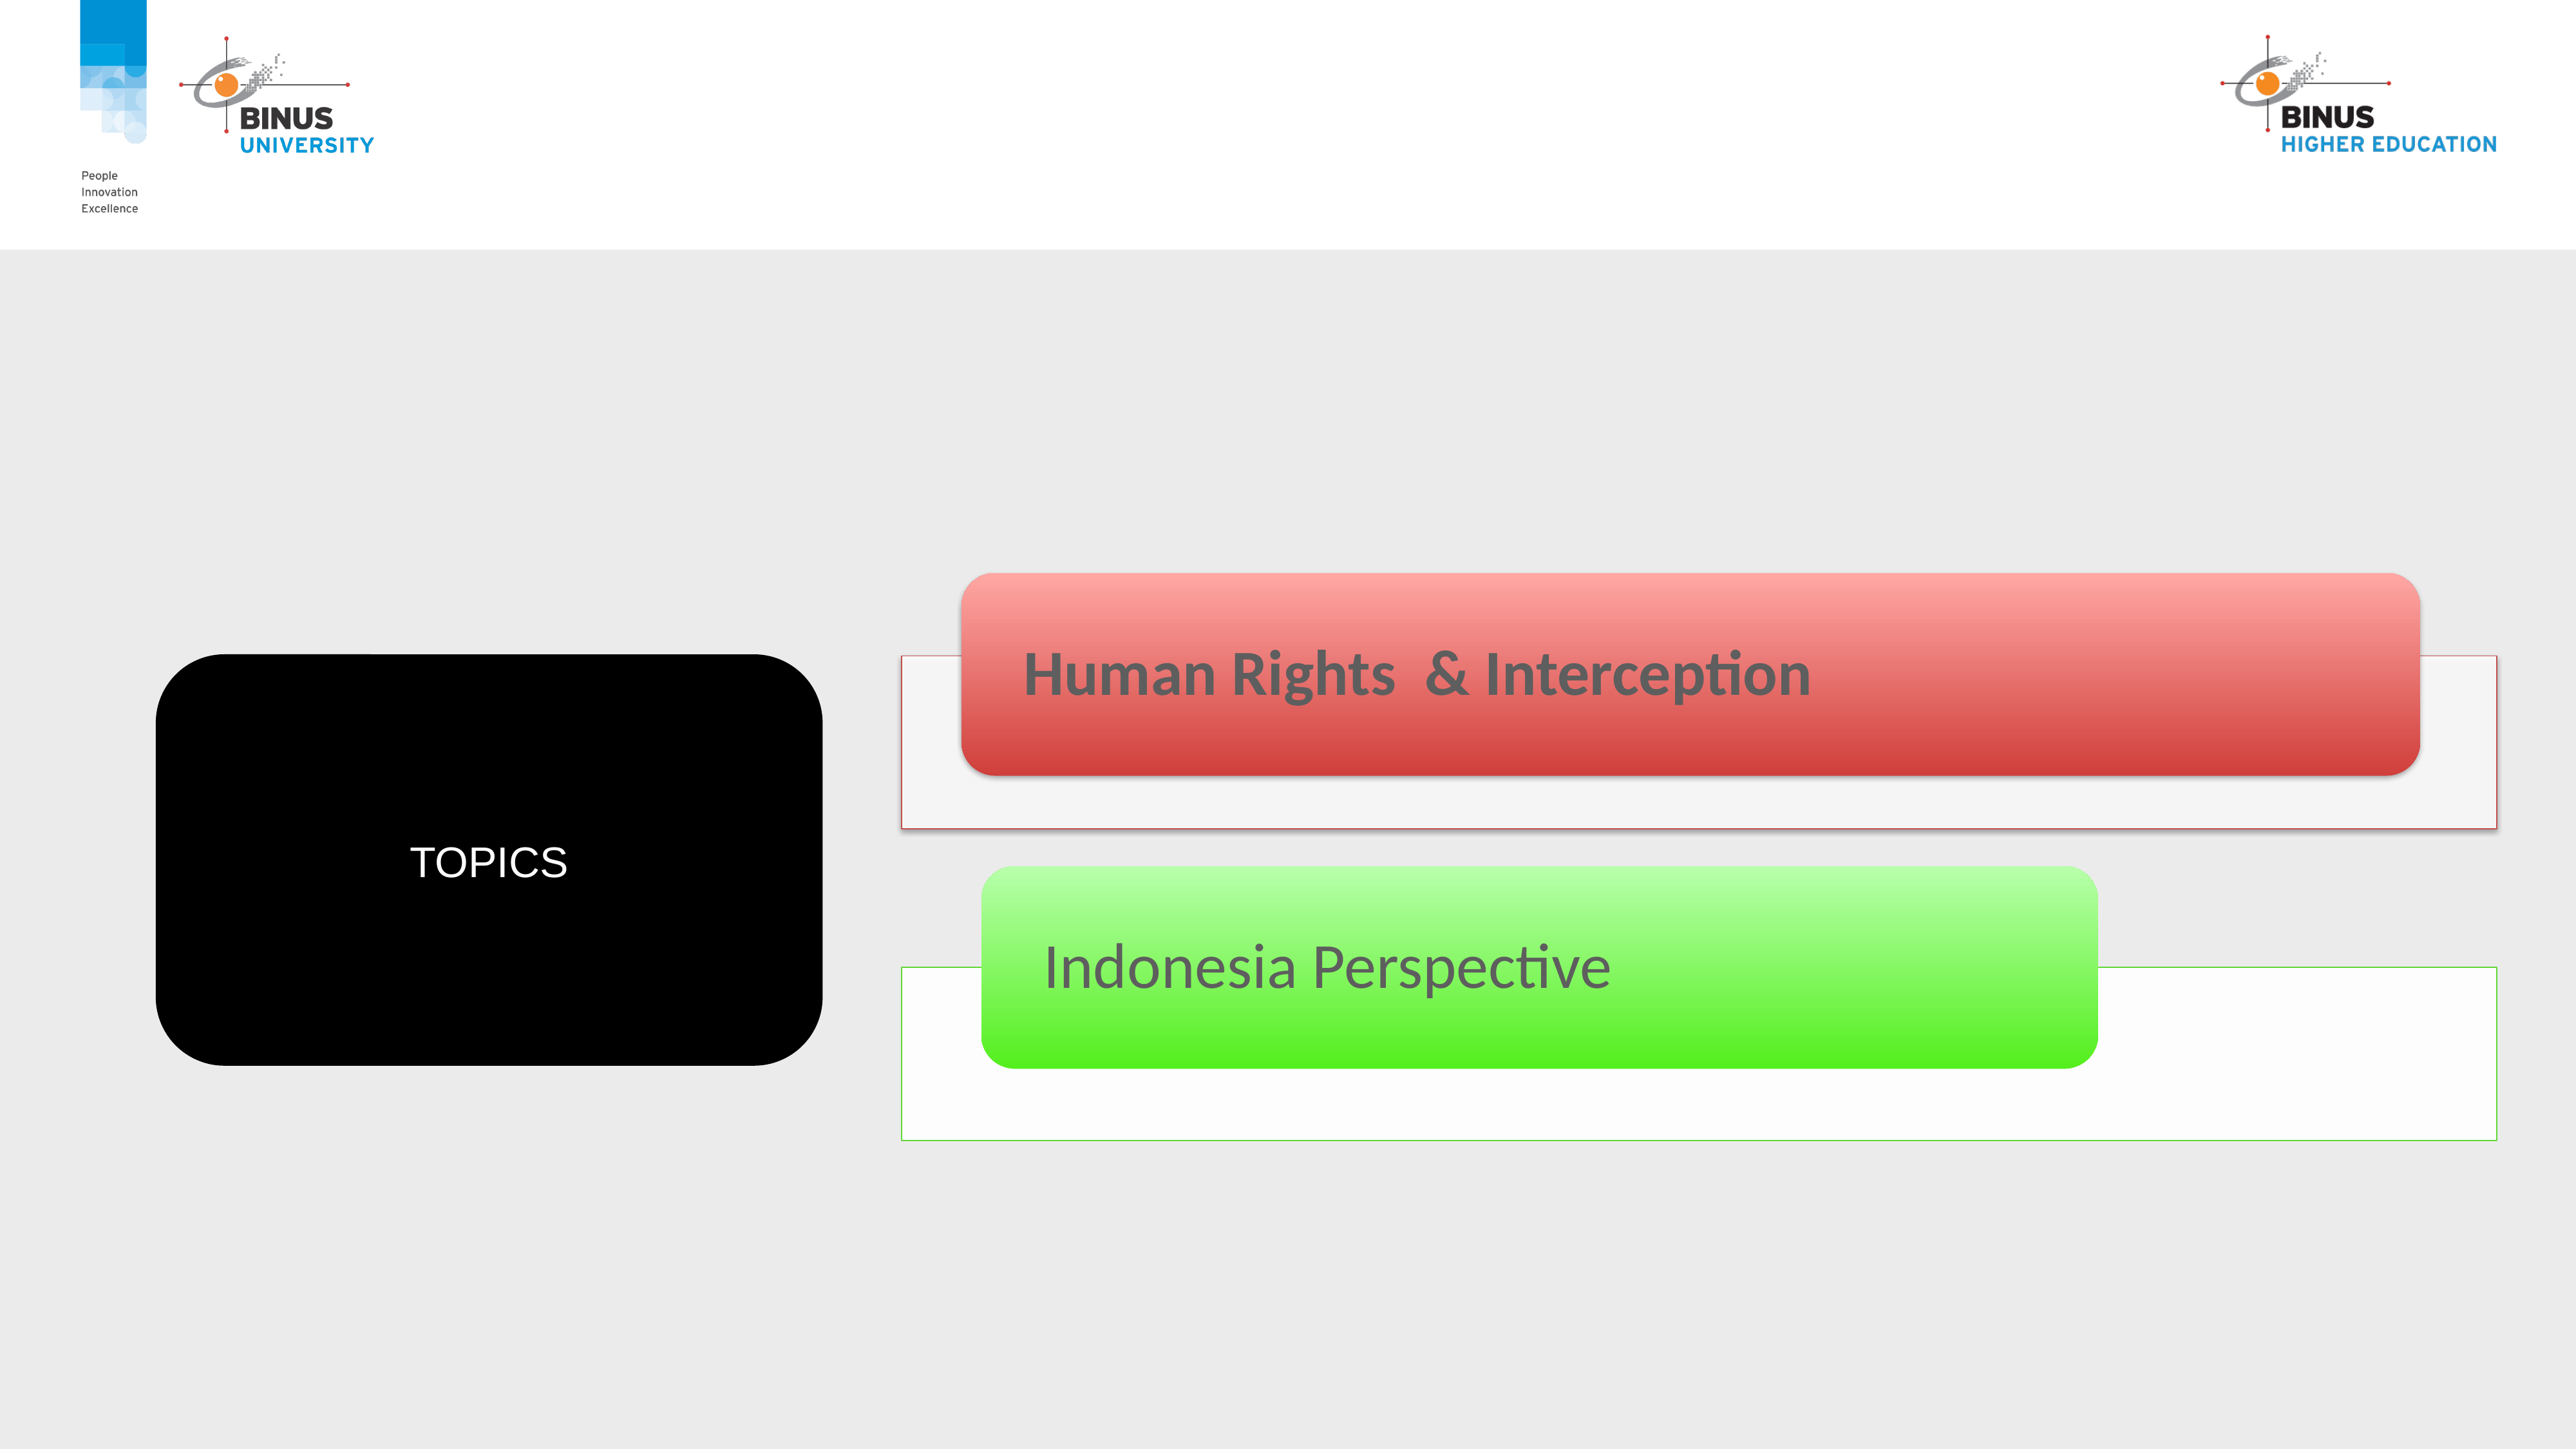

Human Rights  & Interception
Indonesia Perspective

TOPICS